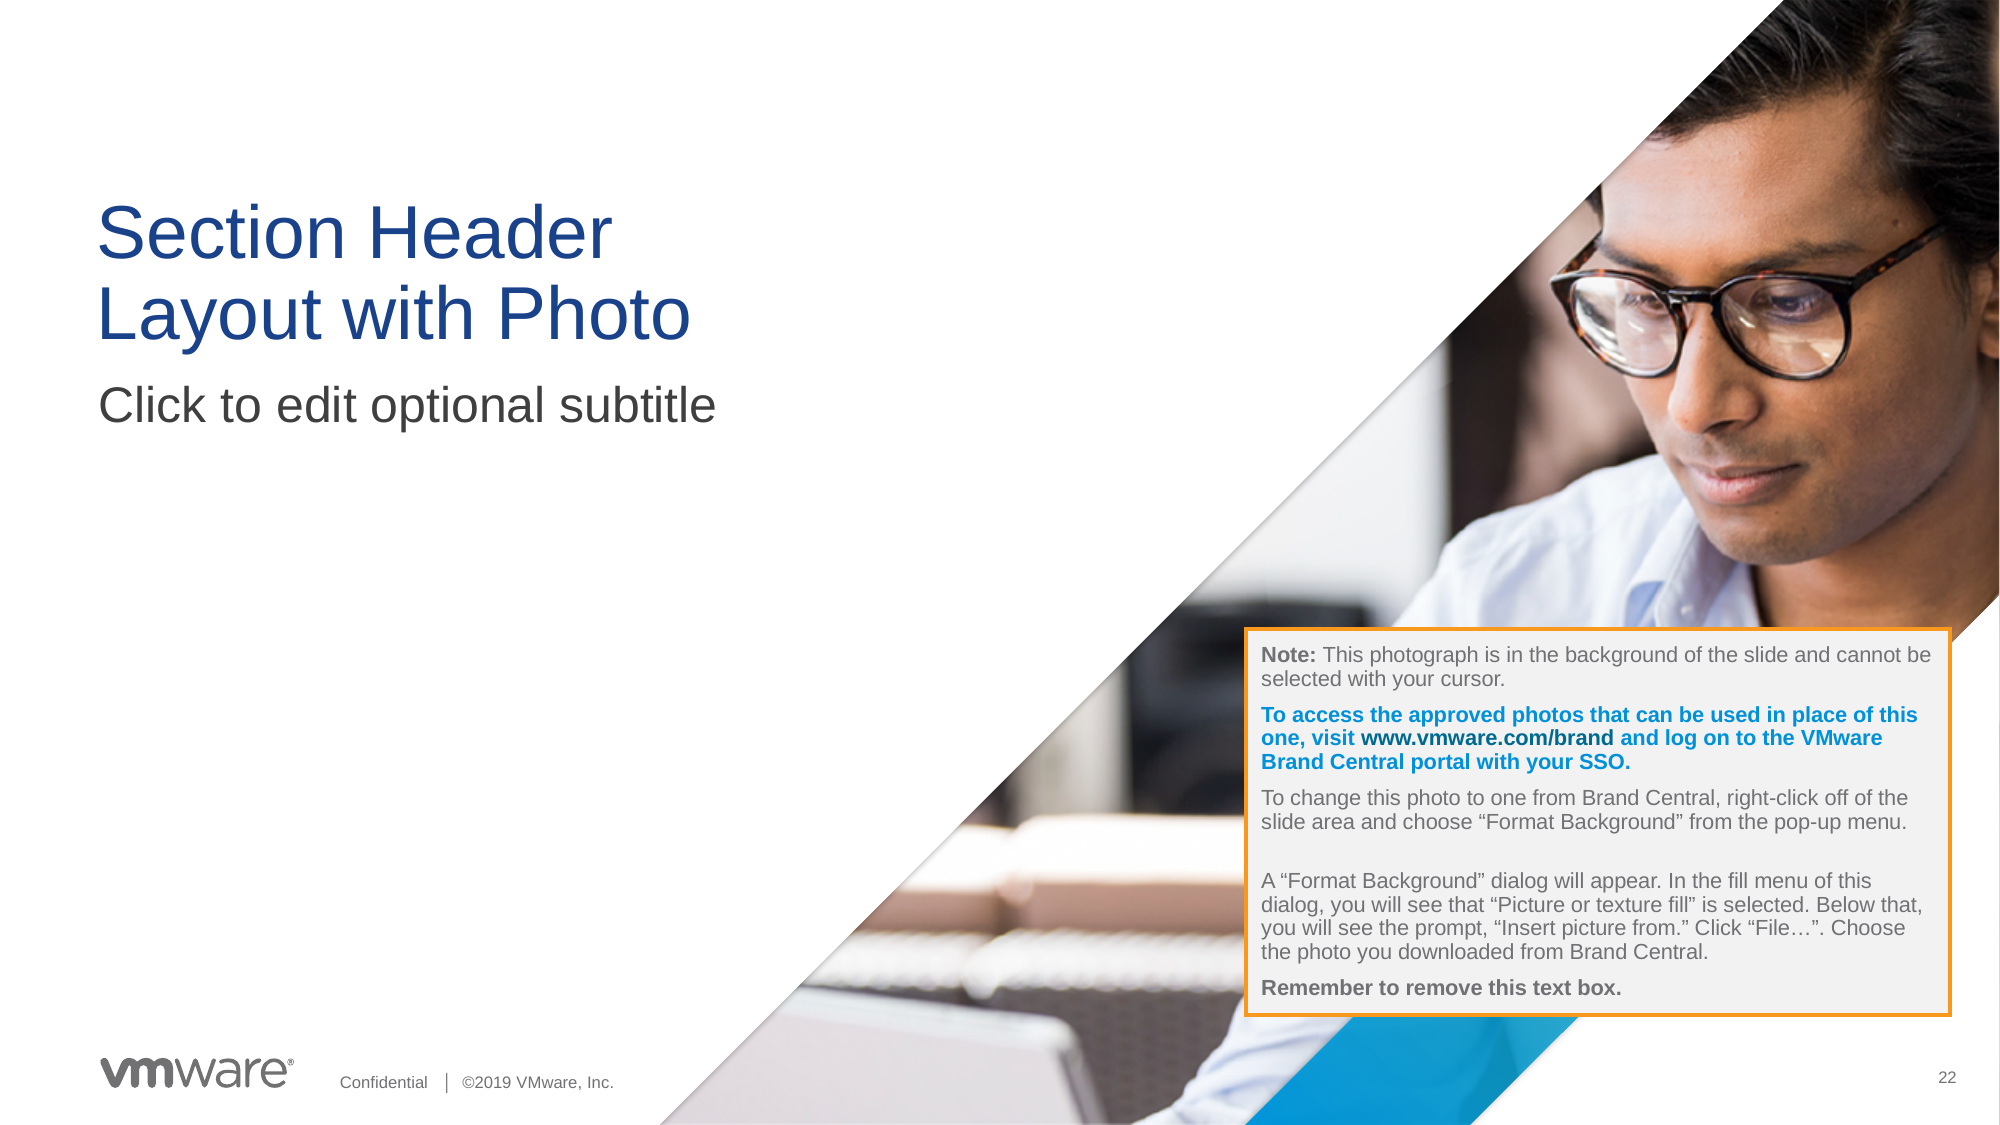

# Section Header Layout with Photo
Click to edit optional subtitle
Note: This photograph is in the background of the slide and cannot be selected with your cursor.
To access the approved photos that can be used in place of this one, visit www.vmware.com/brand and log on to the VMware Brand Central portal with your SSO.
To change this photo to one from Brand Central, right-click off of the slide area and choose “Format Background” from the pop-up menu.
A “Format Background” dialog will appear. In the fill menu of this dialog, you will see that “Picture or texture fill” is selected. Below that, you will see the prompt, “Insert picture from.” Click “File…”. Choose the photo you downloaded from Brand Central.
Remember to remove this text box.